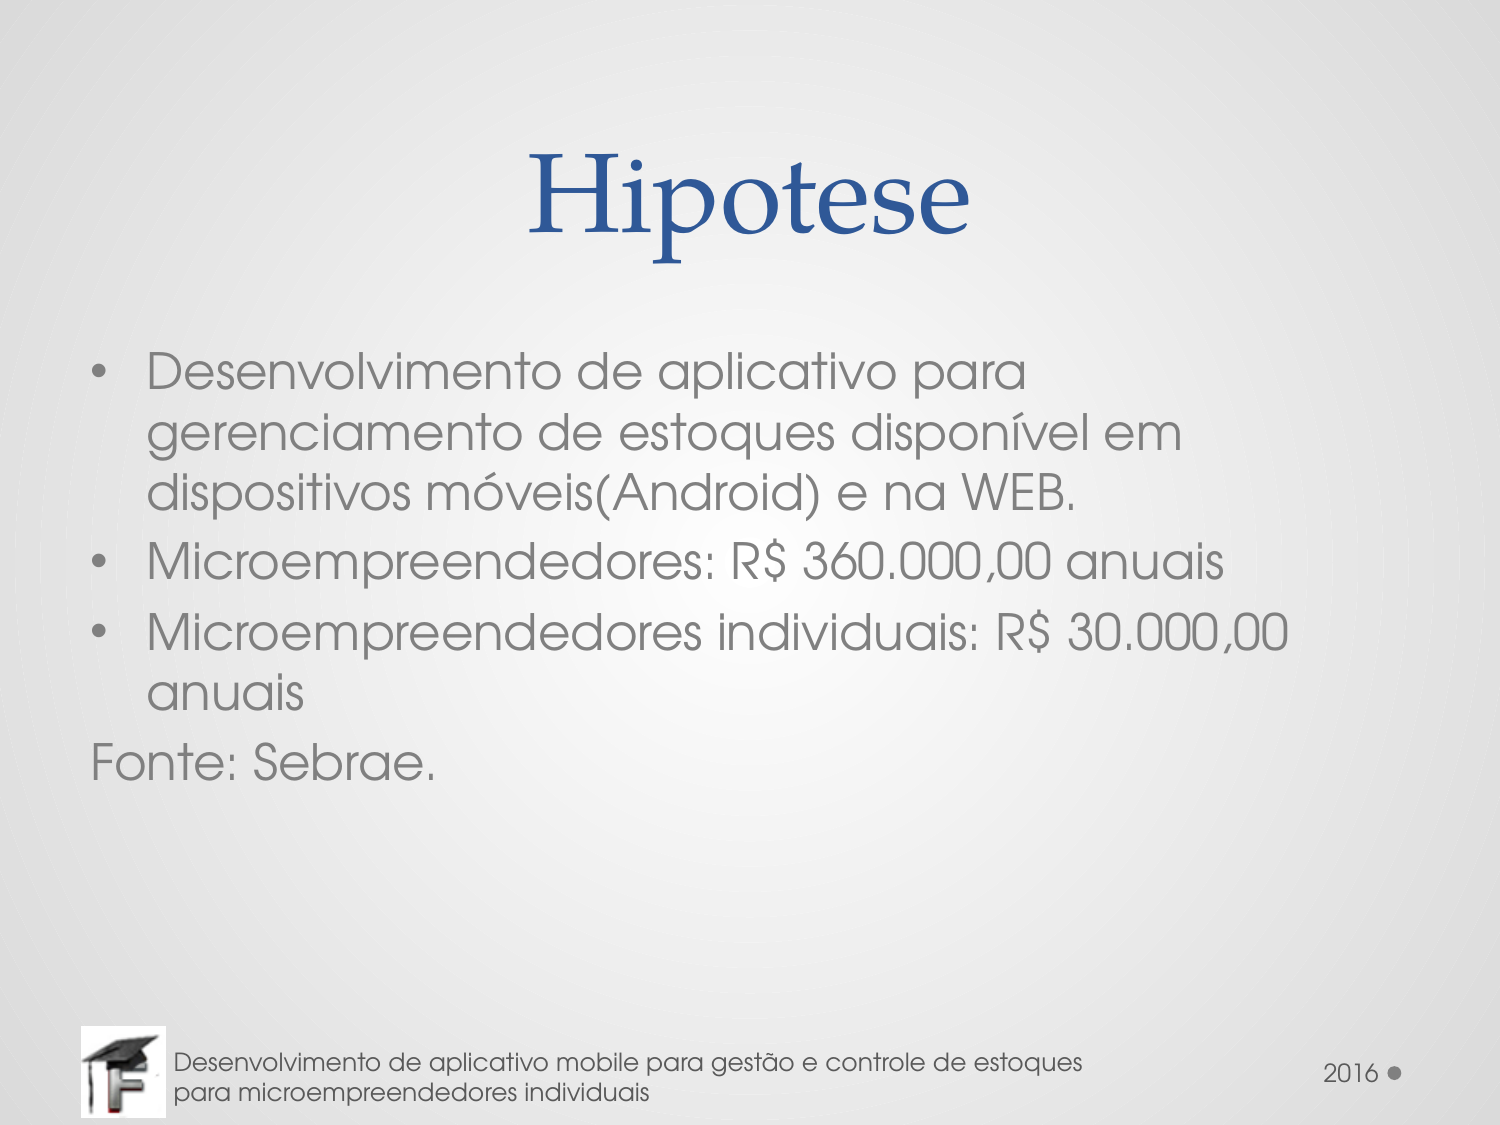

# Hipotese

Desenvolvimento de aplicativo para gerenciamento de estoques disponível em dispositivos móveis(Android) e na WEB.
Microempreendedores: R$ 360.000,00 anuais
Microempreendedores individuais: R$ 30.000,00 anuais
Fonte: Sebrae.

2016
Desenvolvimento de aplicativo mobile para gestão e controle de estoques para microempreendedores individuais